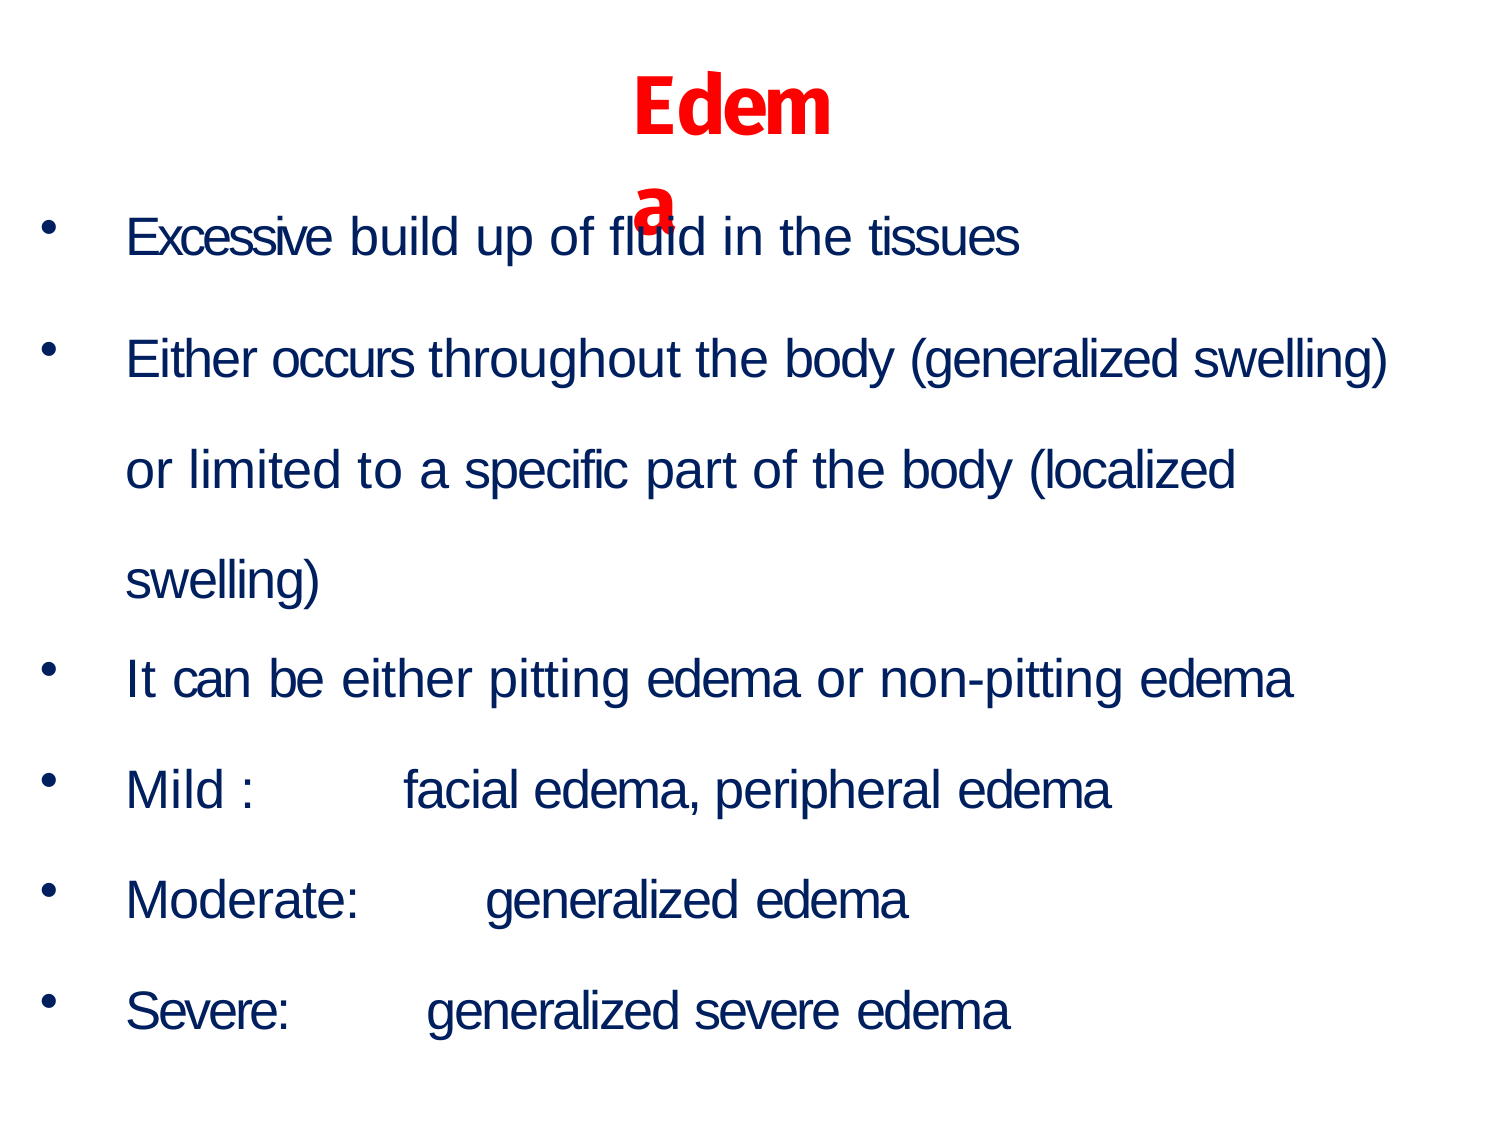

# Edema
Excessive build up of fluid in the tissues
Either occurs throughout the body (generalized swelling)  or limited to a specific part of the body (localized swelling)
It can be either pitting edema or non-pitting edema
Mild :	facial edema, peripheral edema
Moderate:	generalized edema
Severe:	generalized severe edema